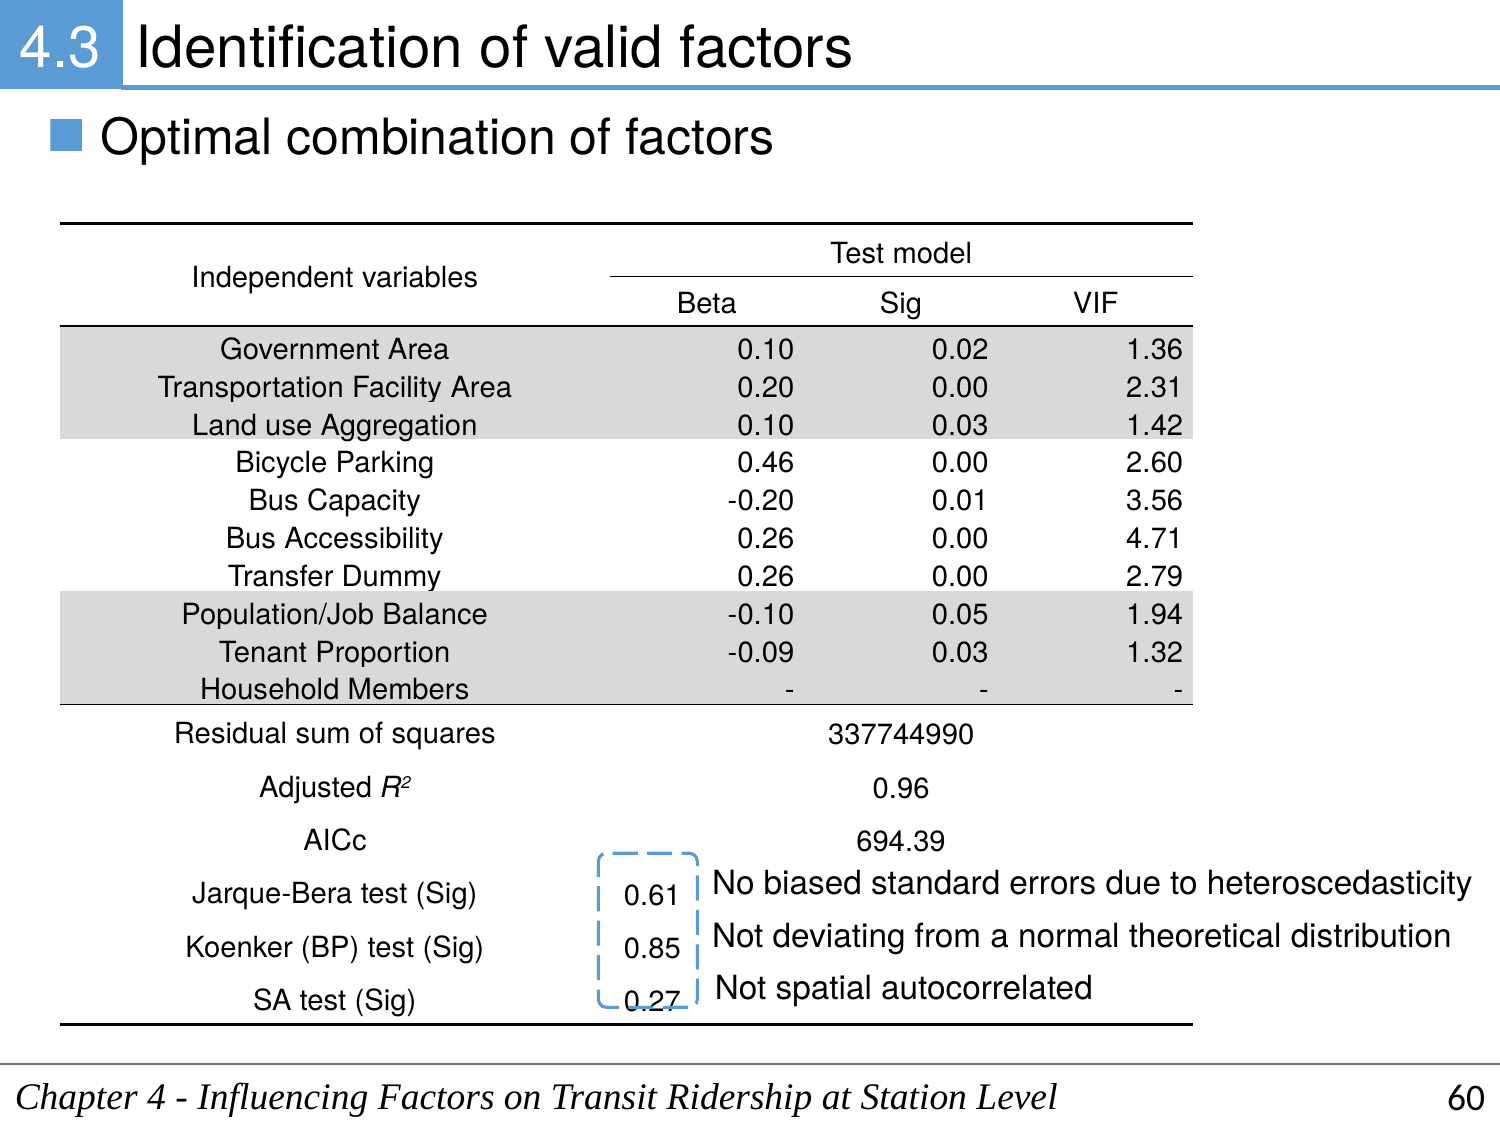

4.3
Identification of valid factors
Optimal combination of factors

| Independent variables | Test model |  |  |
| --- | --- | --- | --- |
|  | Beta | Sig | VIF |
| Government Area | 0.10 | 0.02 | 1.36 |
| Transportation Facility Area | 0.20 | 0.00 | 2.31 |
| Land use Aggregation | 0.10 | 0.03 | 1.42 |
| Bicycle Parking | 0.46 | 0.00 | 2.60 |
| Bus Capacity | -0.20 | 0.01 | 3.56 |
| Bus Accessibility | 0.26 | 0.00 | 4.71 |
| Transfer Dummy | 0.26 | 0.00 | 2.79 |
| Population/Job Balance | -0.10 | 0.05 | 1.94 |
| Tenant Proportion | -0.09 | 0.03 | 1.32 |
| Household Members | - | - | - |
| Residual sum of squares | 337744990 |  |  |
| Adjusted R2 | 0.96 |  |  |
| AICc | 694.39 |  |  |
| Jarque-Bera test (Sig) | 0.61 |  |  |
| Koenker (BP) test (Sig) | 0.85 |  |  |
| SA test (Sig) | 0.27 |  |  |

No biased standard errors due to heteroscedasticity
Not deviating from a normal theoretical distribution
Not spatial autocorrelated
Chapter 4 - Influencing Factors on Transit Ridership at Station Level
60